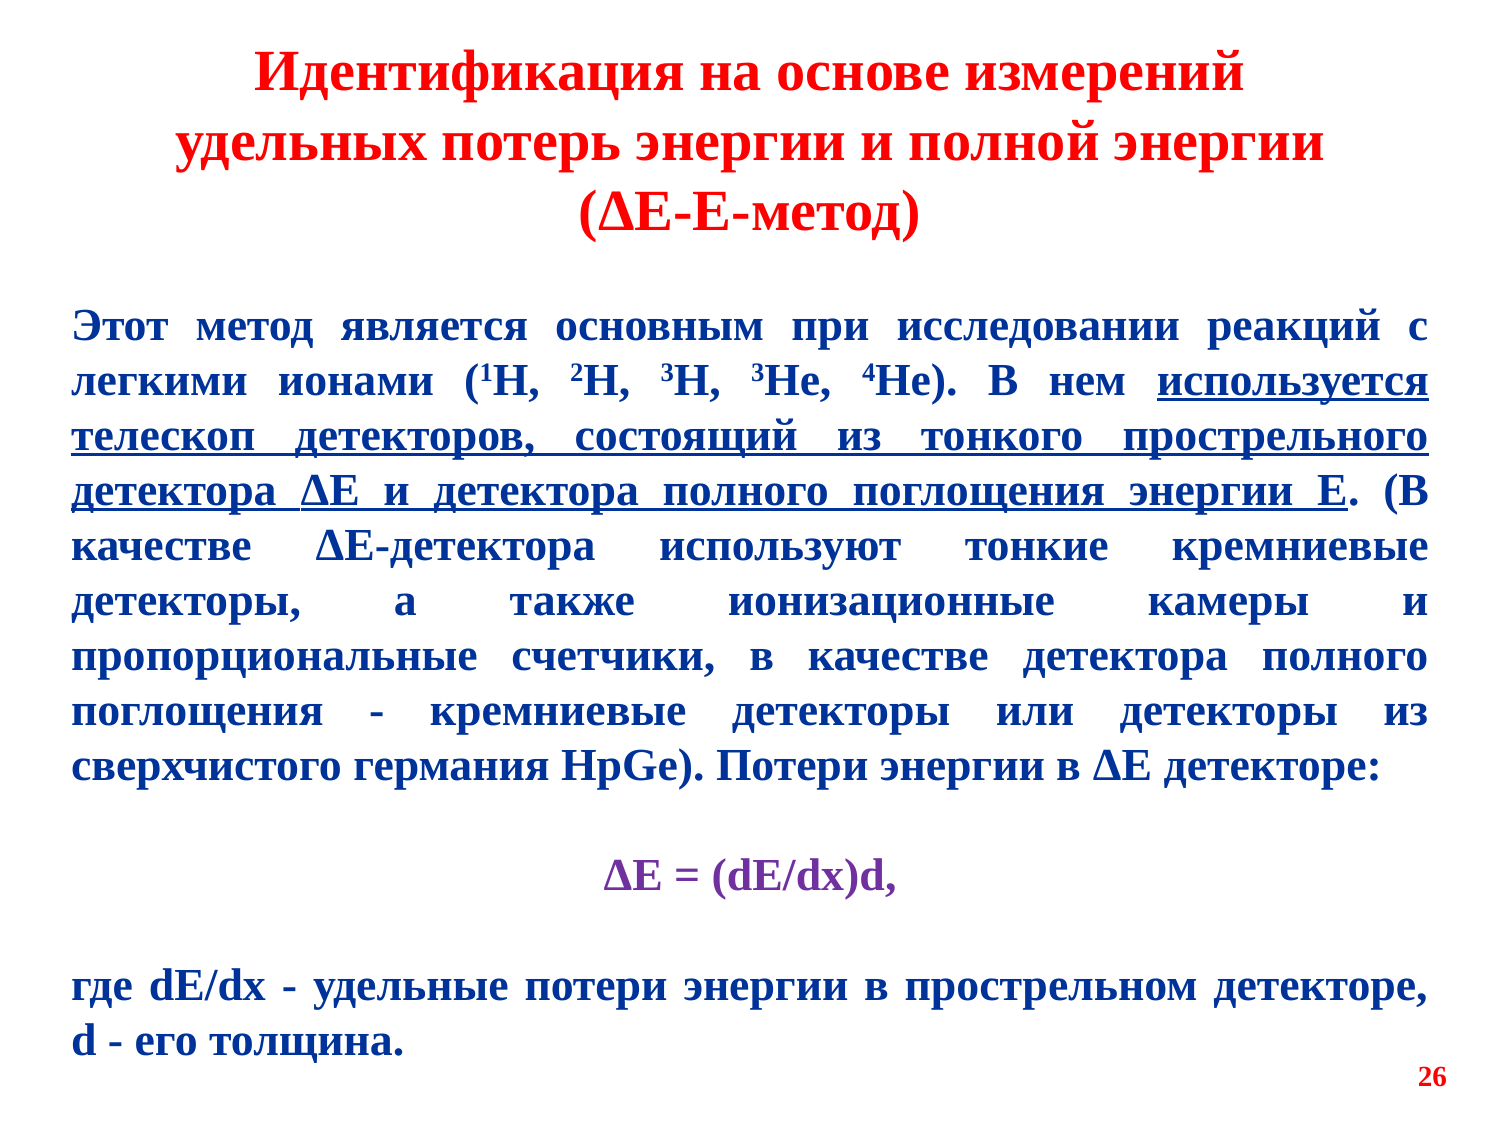

# Идентификация на основе измерений удельных потерь энергии и полной энергии (ΔЕ-E-метод)
Этот метод является основным при исследовании реакций с легкими ионами (1Н, 2Н, 3Н, 3Нe, 4Нe). В нем используется телескоп детекторов, состоящий из тонкого прострельного детектора ΔE и детектора полного поглощения энергии E. (В качестве ΔE-детектора используют тонкие кремниевые детекторы, а также ионизационные камеры и пропорциональные счетчики, в качестве детектора полного поглощения - кремниевые детекторы или детекторы из сверхчистого германия HpGe). Потери энергии в ΔE детекторе:

ΔE = (dE/dx)d,

где dE/dx - удельные потери энергии в прострельном детекторе, d - его толщина.
26